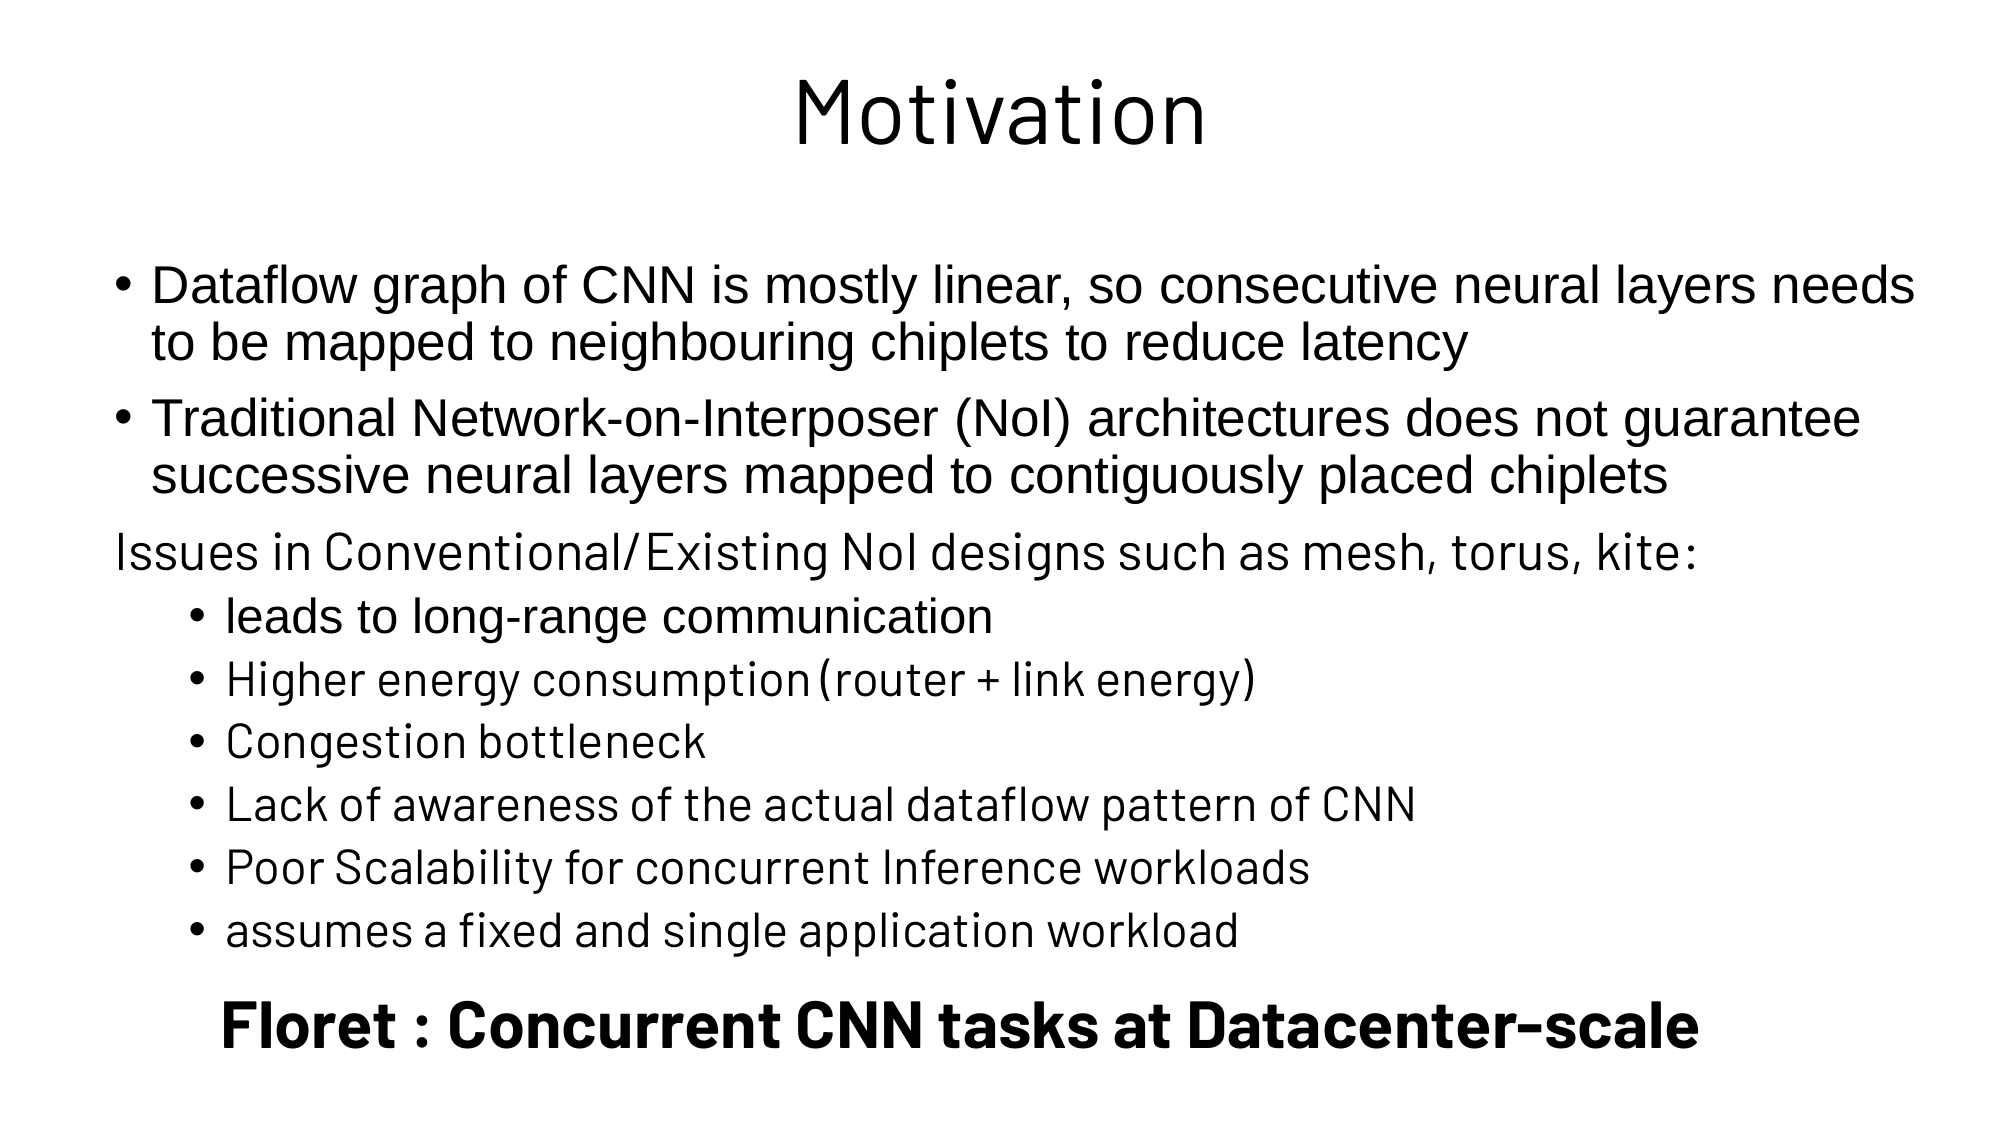

# Motivation
Dataflow graph of CNN is mostly linear, so consecutive neural layers needs to be mapped to neighbouring chiplets to reduce latency
Traditional Network-on-Interposer (NoI) architectures does not guarantee successive neural layers mapped to contiguously placed chiplets
Issues in Conventional/Existing NoI designs such as mesh, torus, kite:
leads to long-range communication
Higher energy consumption (router + link energy)
Congestion bottleneck
Lack of awareness of the actual dataflow pattern of CNN
Poor Scalability for concurrent Inference workloads
assumes a fixed and single application workload

Floret : Concurrent CNN tasks at Datacenter-scale